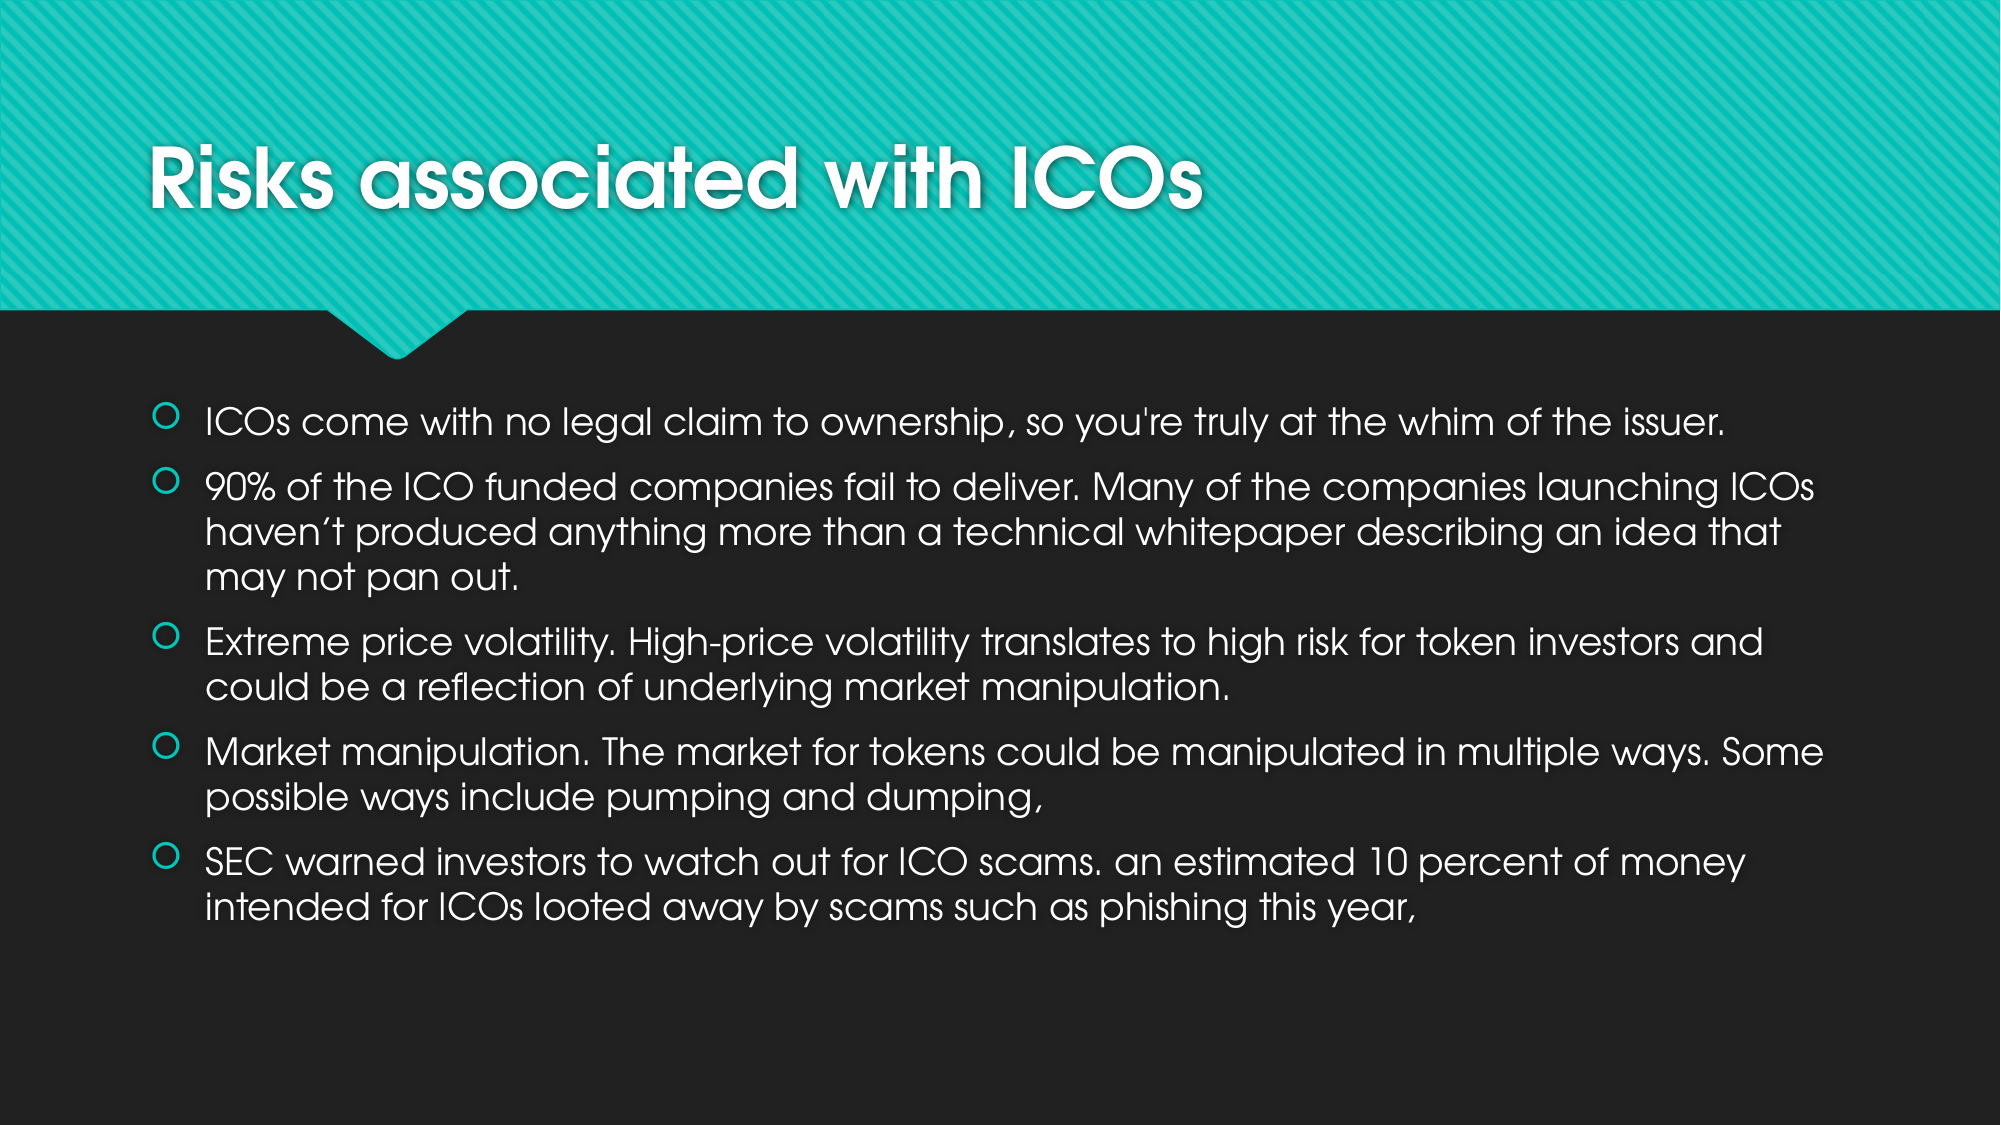

# Risks associated with ICOs
ICOs come with no legal claim to ownership, so you're truly at the whim of the issuer.
90% of the ICO funded companies fail to deliver. Many of the companies launching ICOs haven’t produced anything more than a technical whitepaper describing an idea that may not pan out.
Extreme price volatility. High-price volatility translates to high risk for token investors and could be a reflection of underlying market manipulation.
Market manipulation. The market for tokens could be manipulated in multiple ways. Some possible ways include pumping and dumping,
SEC warned investors to watch out for ICO scams. an estimated 10 percent of money intended for ICOs looted away by scams such as phishing this year,